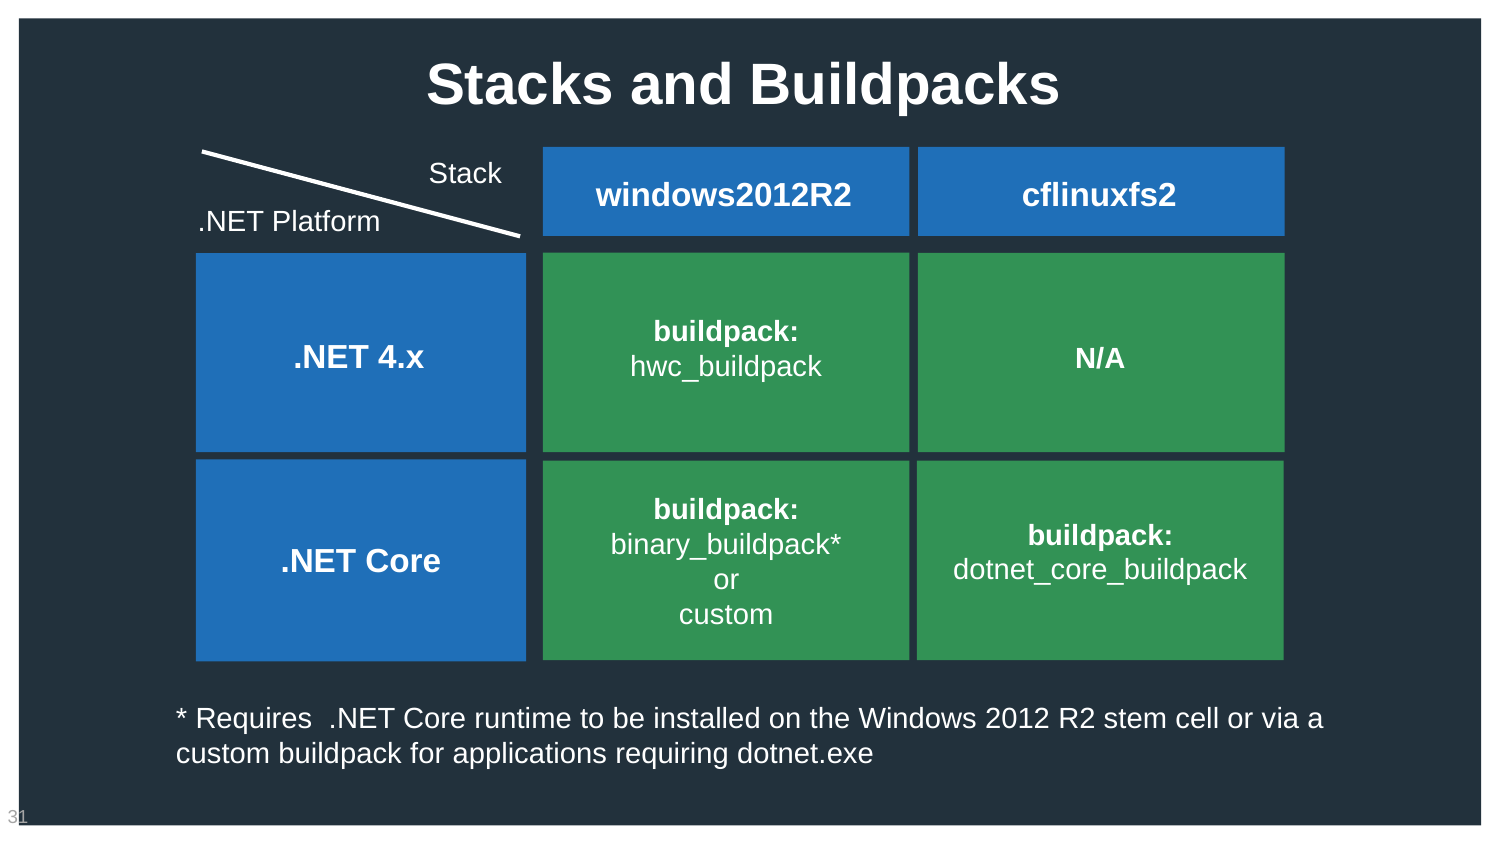

Stacks and Buildpacks
Stack

windows2012R2
cflinuxfs2
.NET Platform

buildpack:
hwc_buildpack
.NET 4.x
N/A

buildpack:
binary_buildpack*
or
custom

buildpack:
dotnet_core_buildpack
.NET Core
* Requires  .NET Core runtime to be installed on the Windows 2012 R2 stem cell or via a custom buildpack for applications requiring dotnet.exe
31